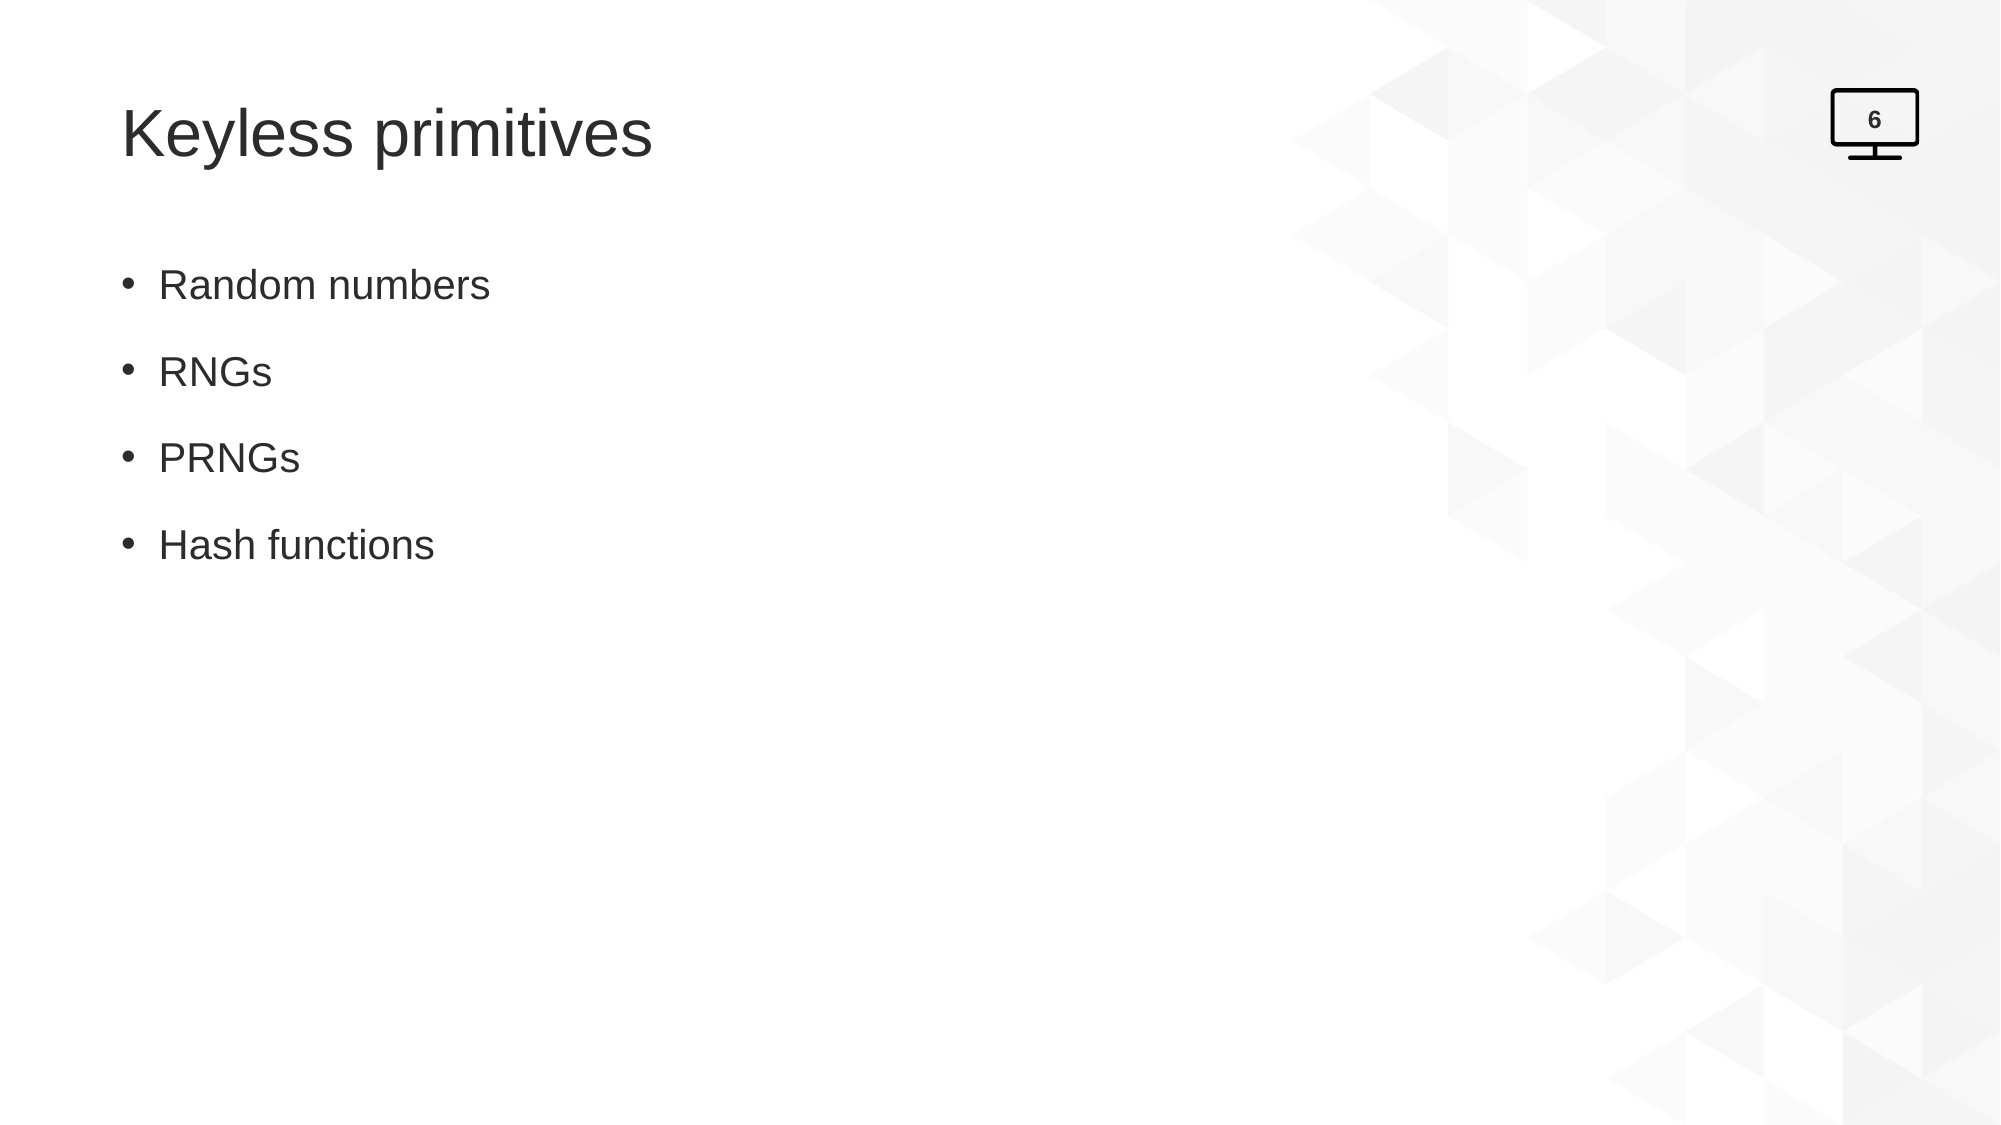

# Keyless primitives
6
Random numbers
RNGs
PRNGs
Hash functions